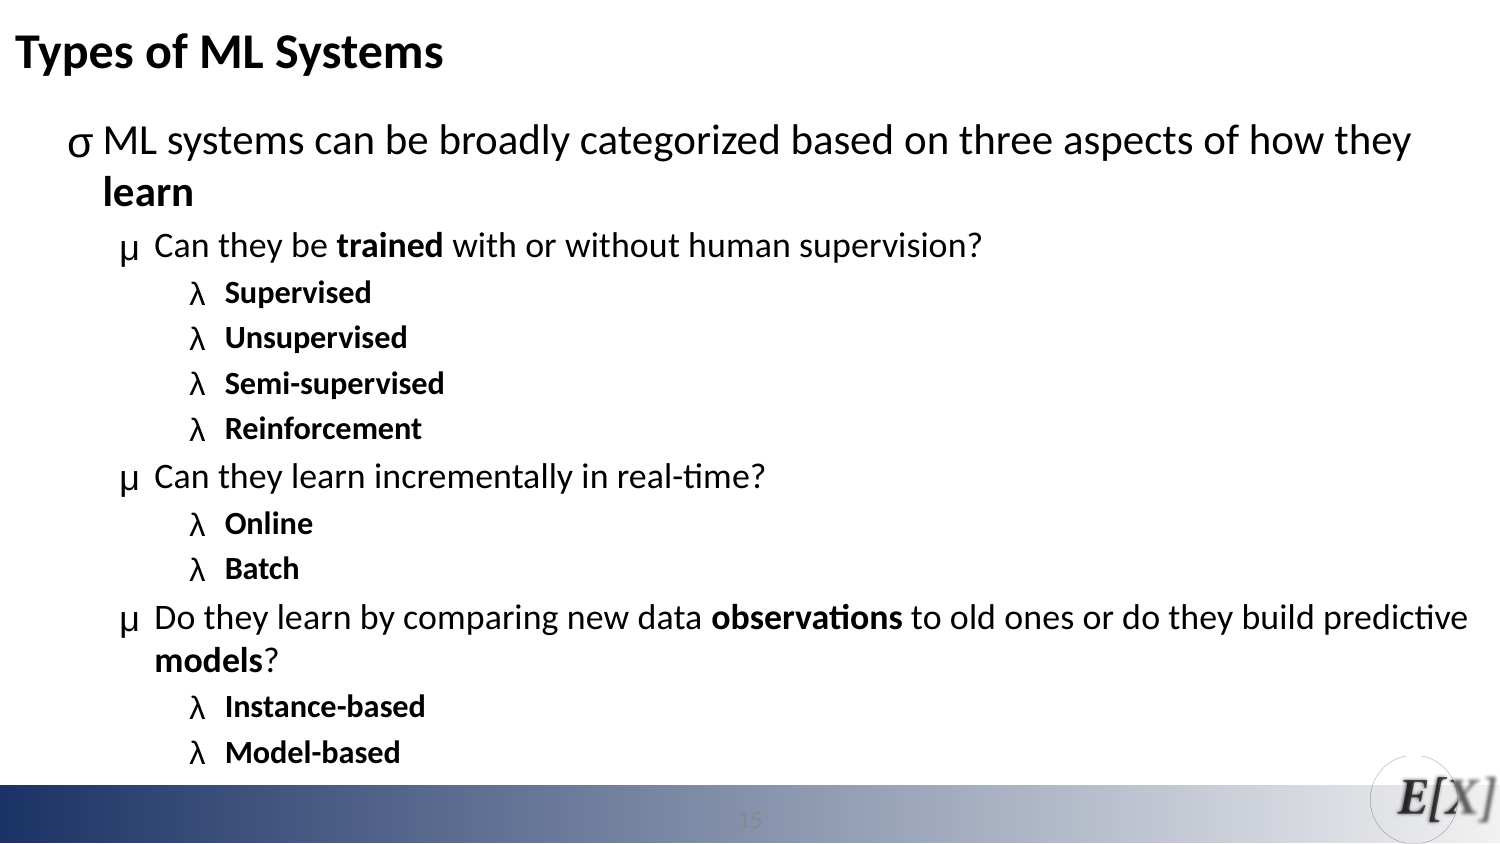

Types of ML Systems
ML systems can be broadly categorized based on three aspects of how they learn
Can they be trained with or without human supervision?
Supervised
Unsupervised
Semi-supervised
Reinforcement
Can they learn incrementally in real-time?
Online
Batch
Do they learn by comparing new data observations to old ones or do they build predictive models?
Instance-based
Model-based

15